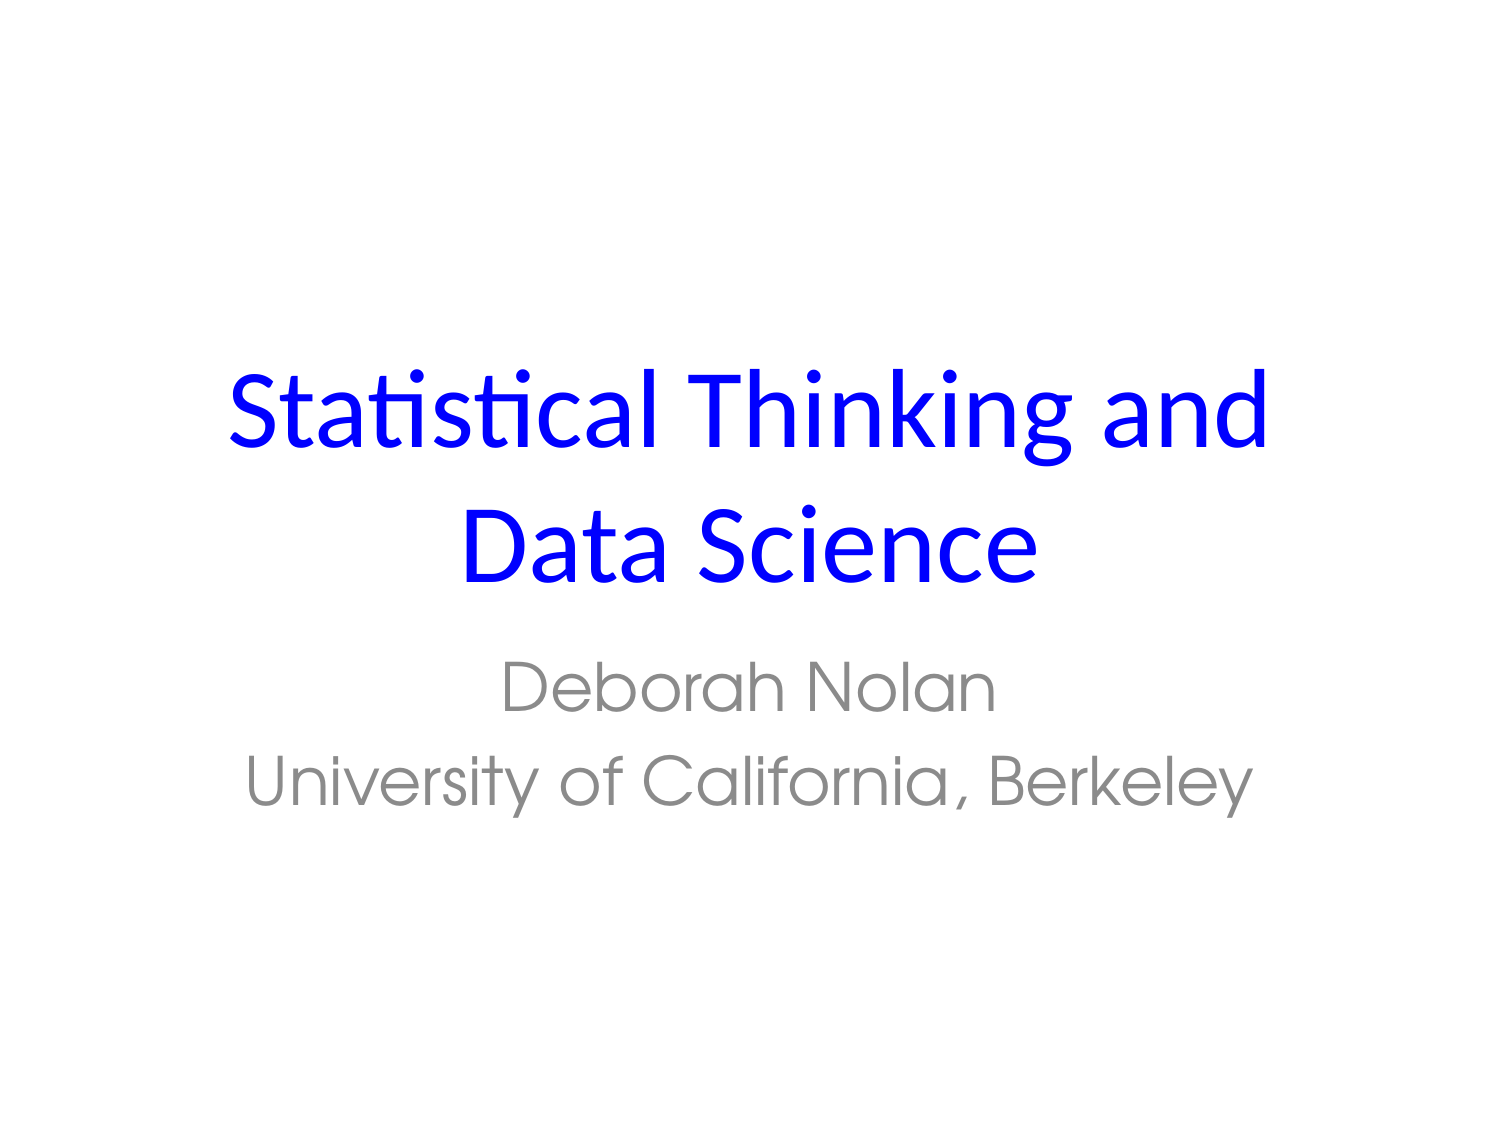

# Statistical Thinking and Data Science
Deborah Nolan
University of California, Berkeley